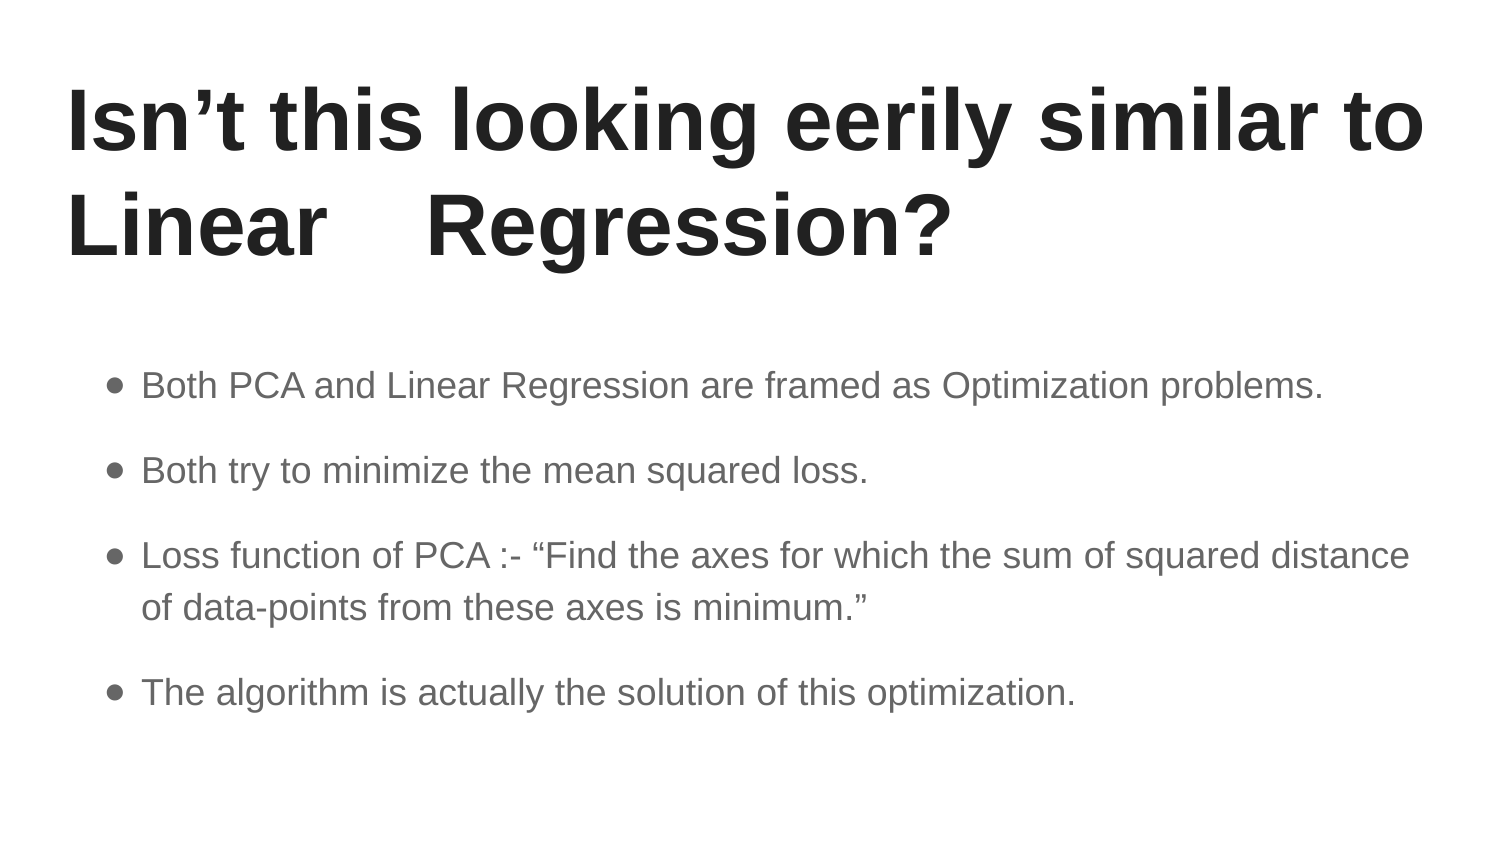

# Isn’t this looking eerily similar to Linear    Regression?

Both PCA and Linear Regression are framed as Optimization problems.
Both try to minimize the mean squared loss.
Loss function of PCA :- “Find the axes for which the sum of squared distance of data-points from these axes is minimum.”
The algorithm is actually the solution of this optimization.